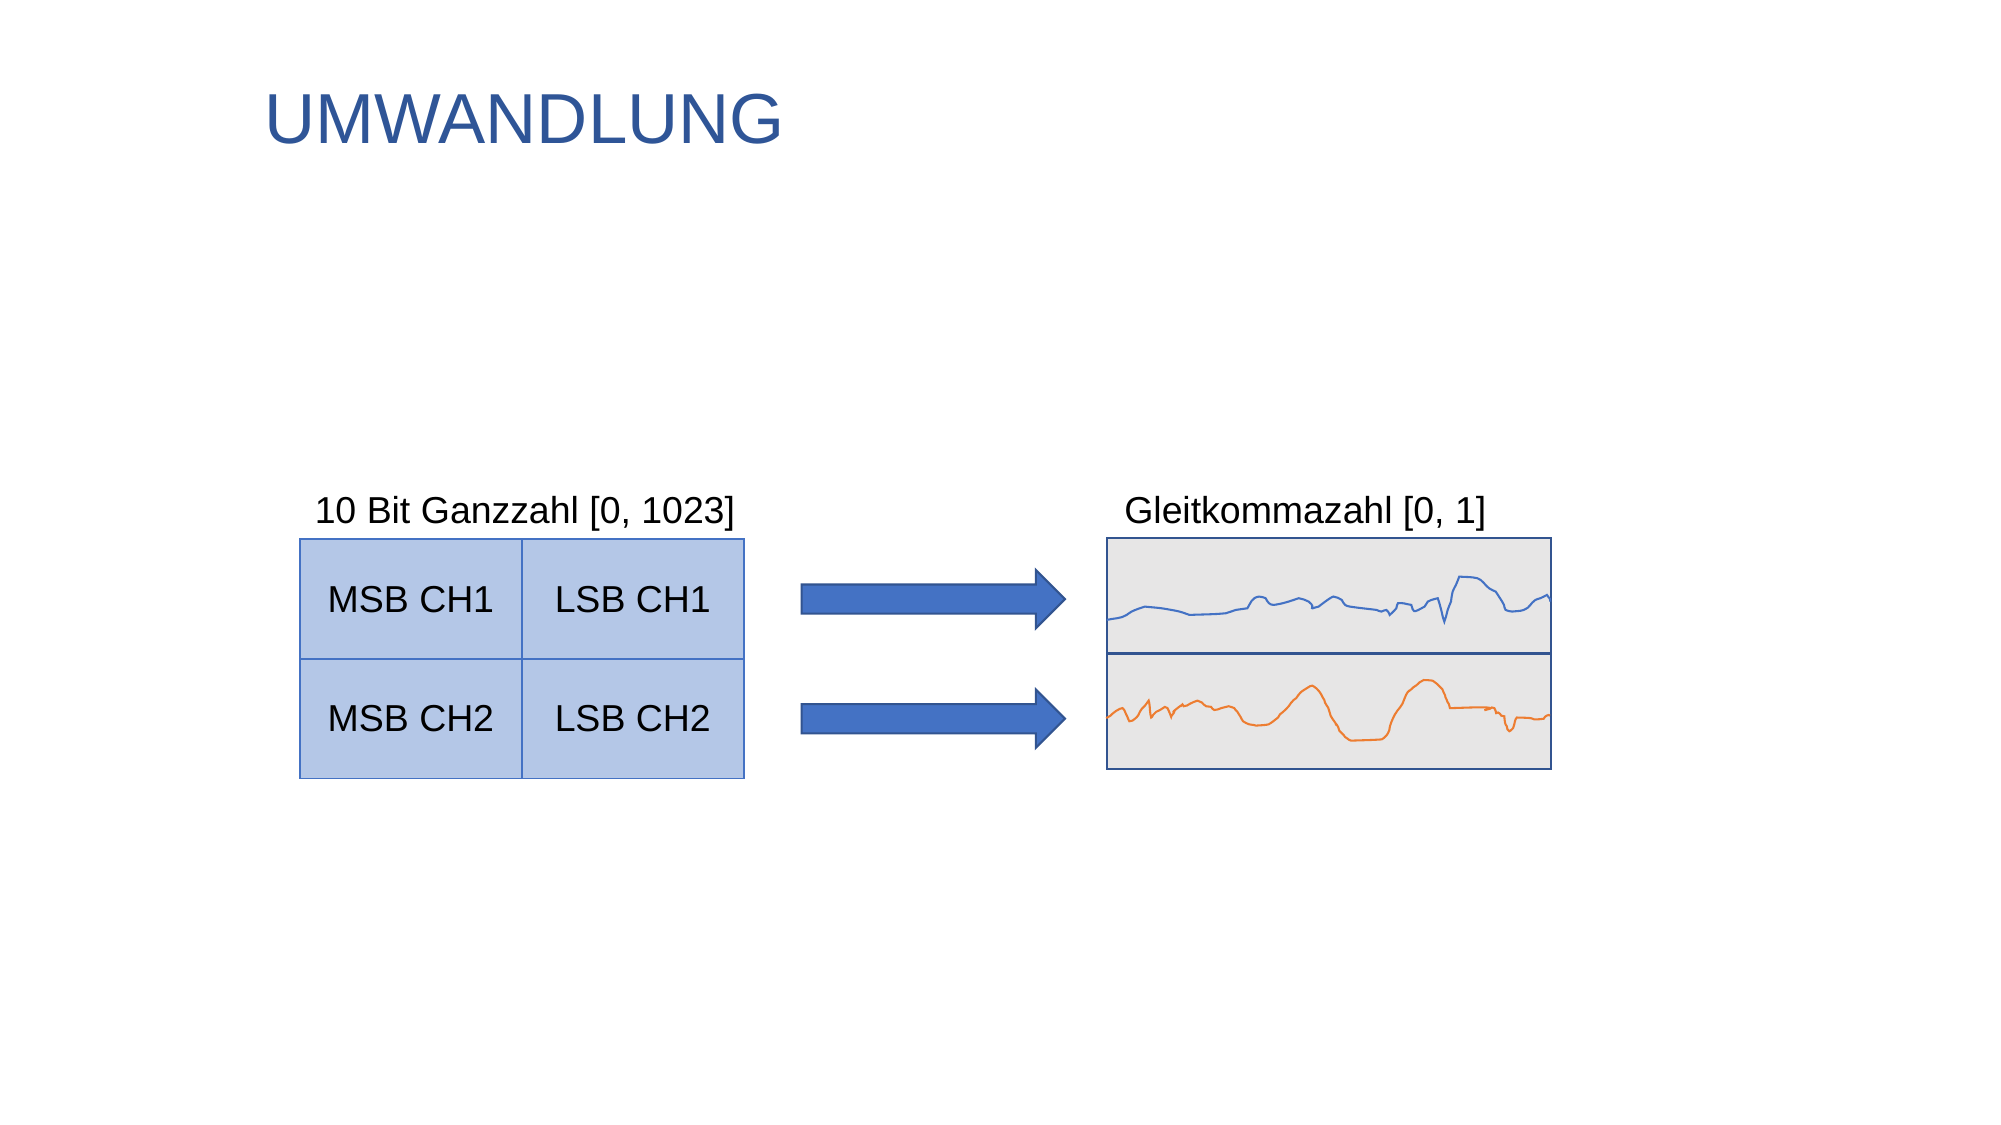

Umwandlung
10 Bit Ganzzahl [0, 1023]
Gleitkommazahl [0, 1]

| MSB CH1 | LSB CH1 |
| --- | --- |
| MSB CH2 | LSB CH2 |